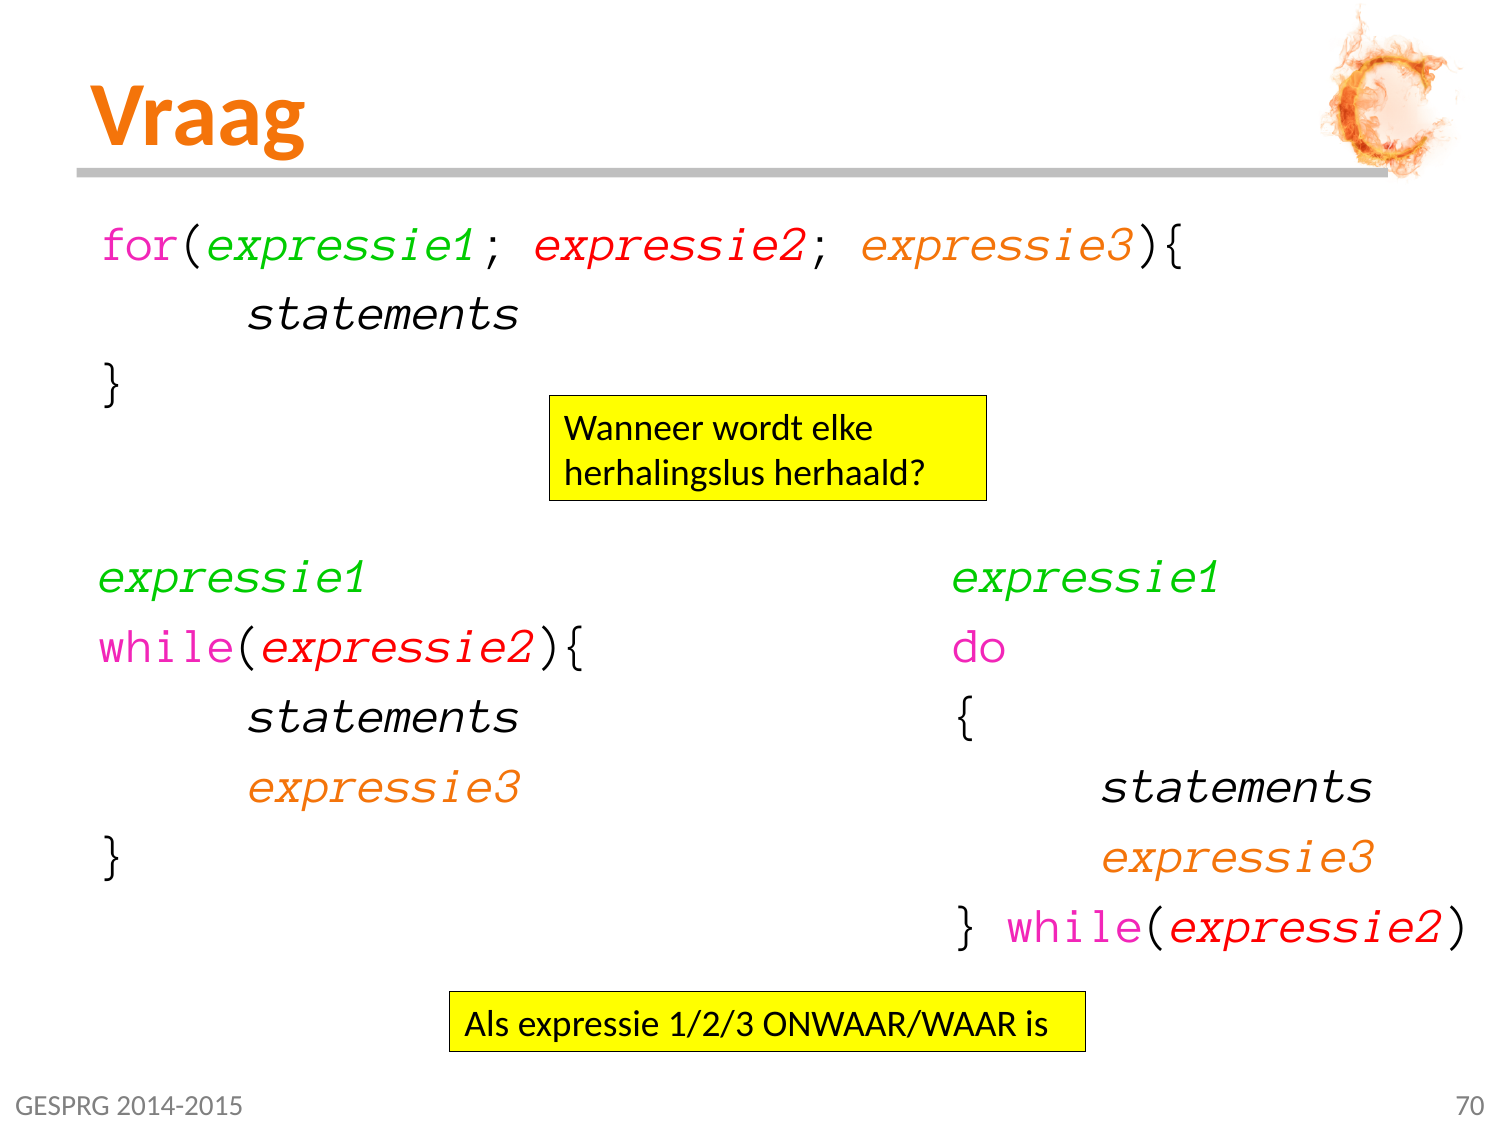

# Vraag
for(expressie1; expressie2; expressie3){
	statements
}

Wanneer wordt elke herhalingslus herhaald?
expressie1
while(expressie2){
	statements
	expressie3
}
expressie1
do
{
	statements
	expressie3
} while(expressie2)
Als expressie 1/2/3 ONWAAR/WAAR is
GESPRG 2014-2015
70